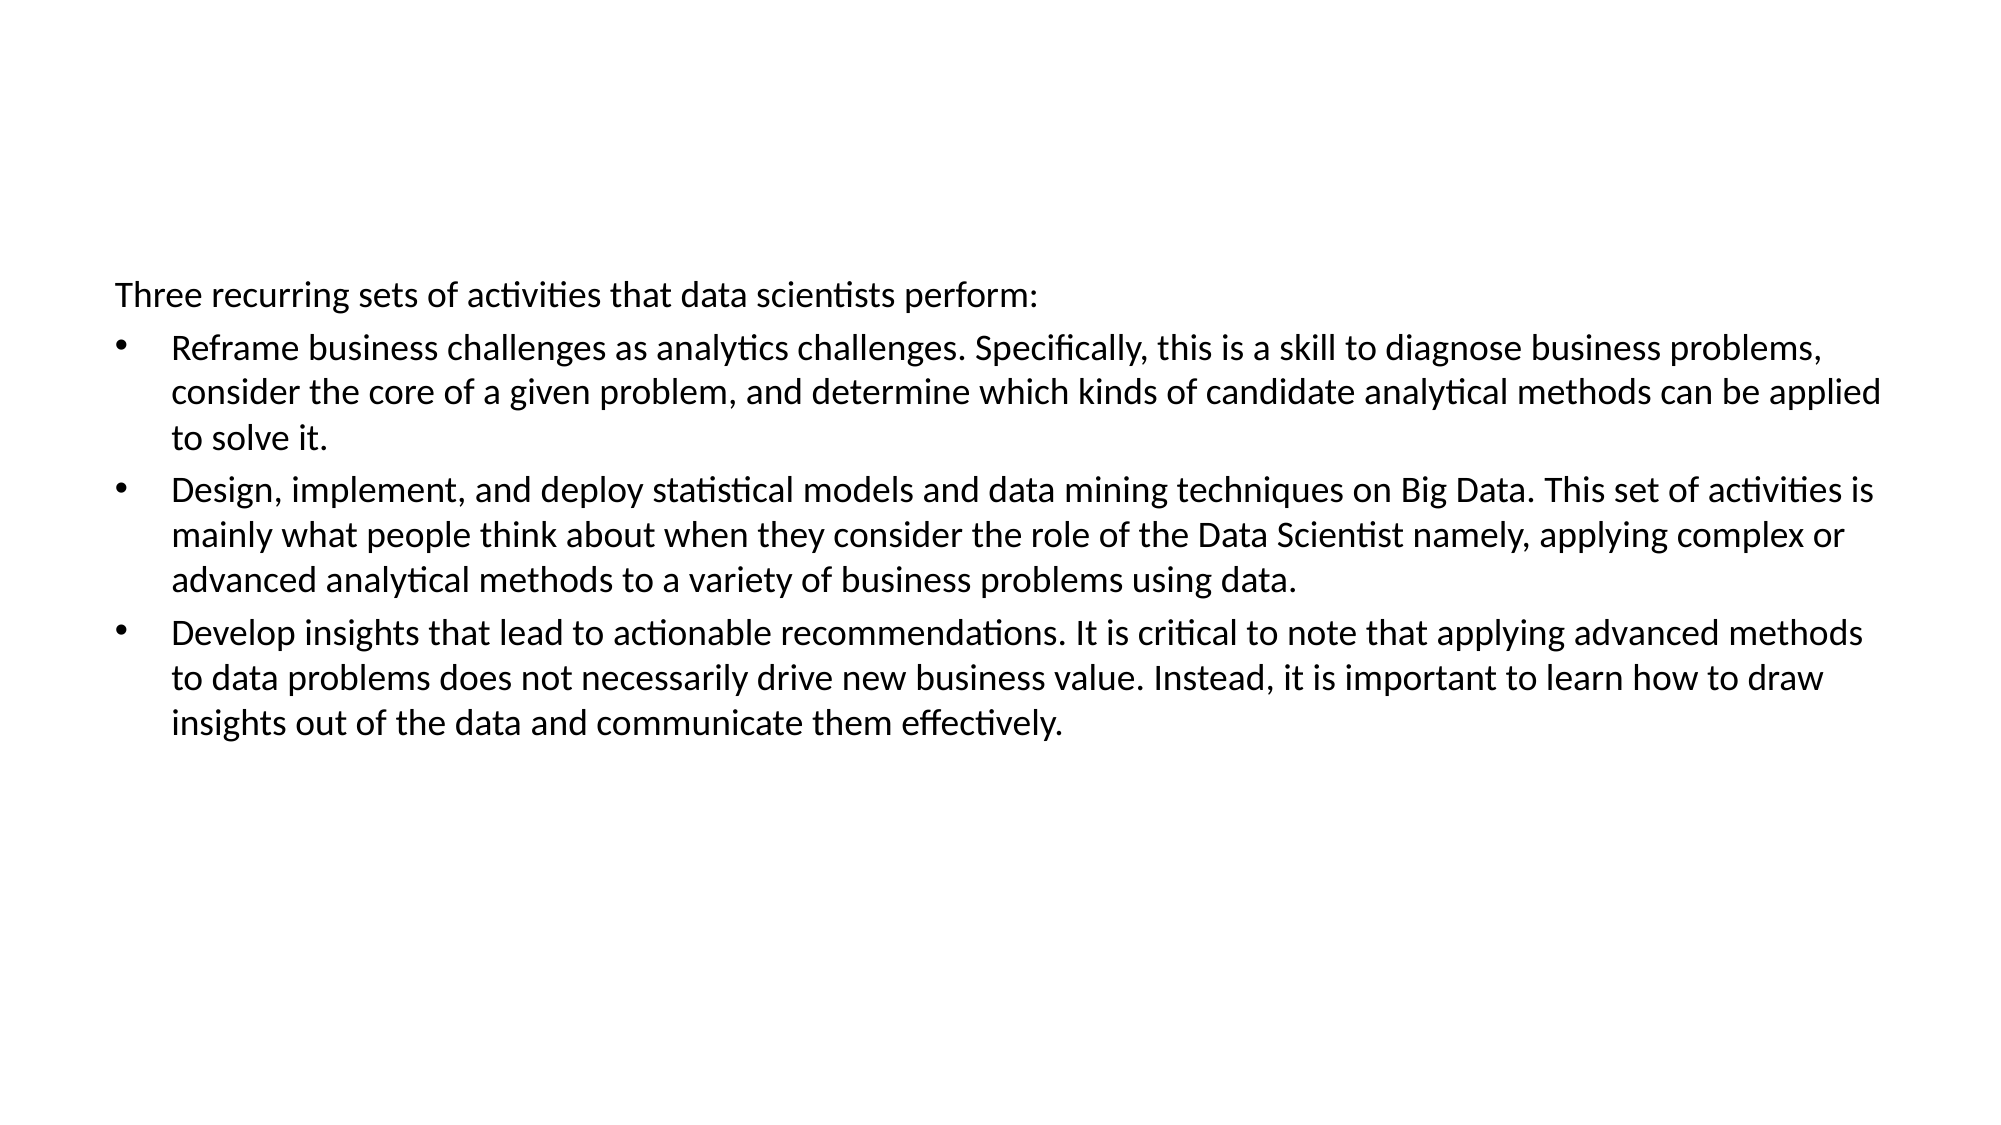

#
Three recurring sets of activities that data scientists perform:
Reframe business challenges as analytics challenges. Specifically, this is a skill to diagnose business problems, consider the core of a given problem, and determine which kinds of candidate analytical methods can be applied to solve it.
Design, implement, and deploy statistical models and data mining techniques on Big Data. This set of activities is mainly what people think about when they consider the role of the Data Scientist namely, applying complex or advanced analytical methods to a variety of business problems using data.
Develop insights that lead to actionable recommendations. It is critical to note that applying advanced methods to data problems does not necessarily drive new business value. Instead, it is important to learn how to draw insights out of the data and communicate them effectively.